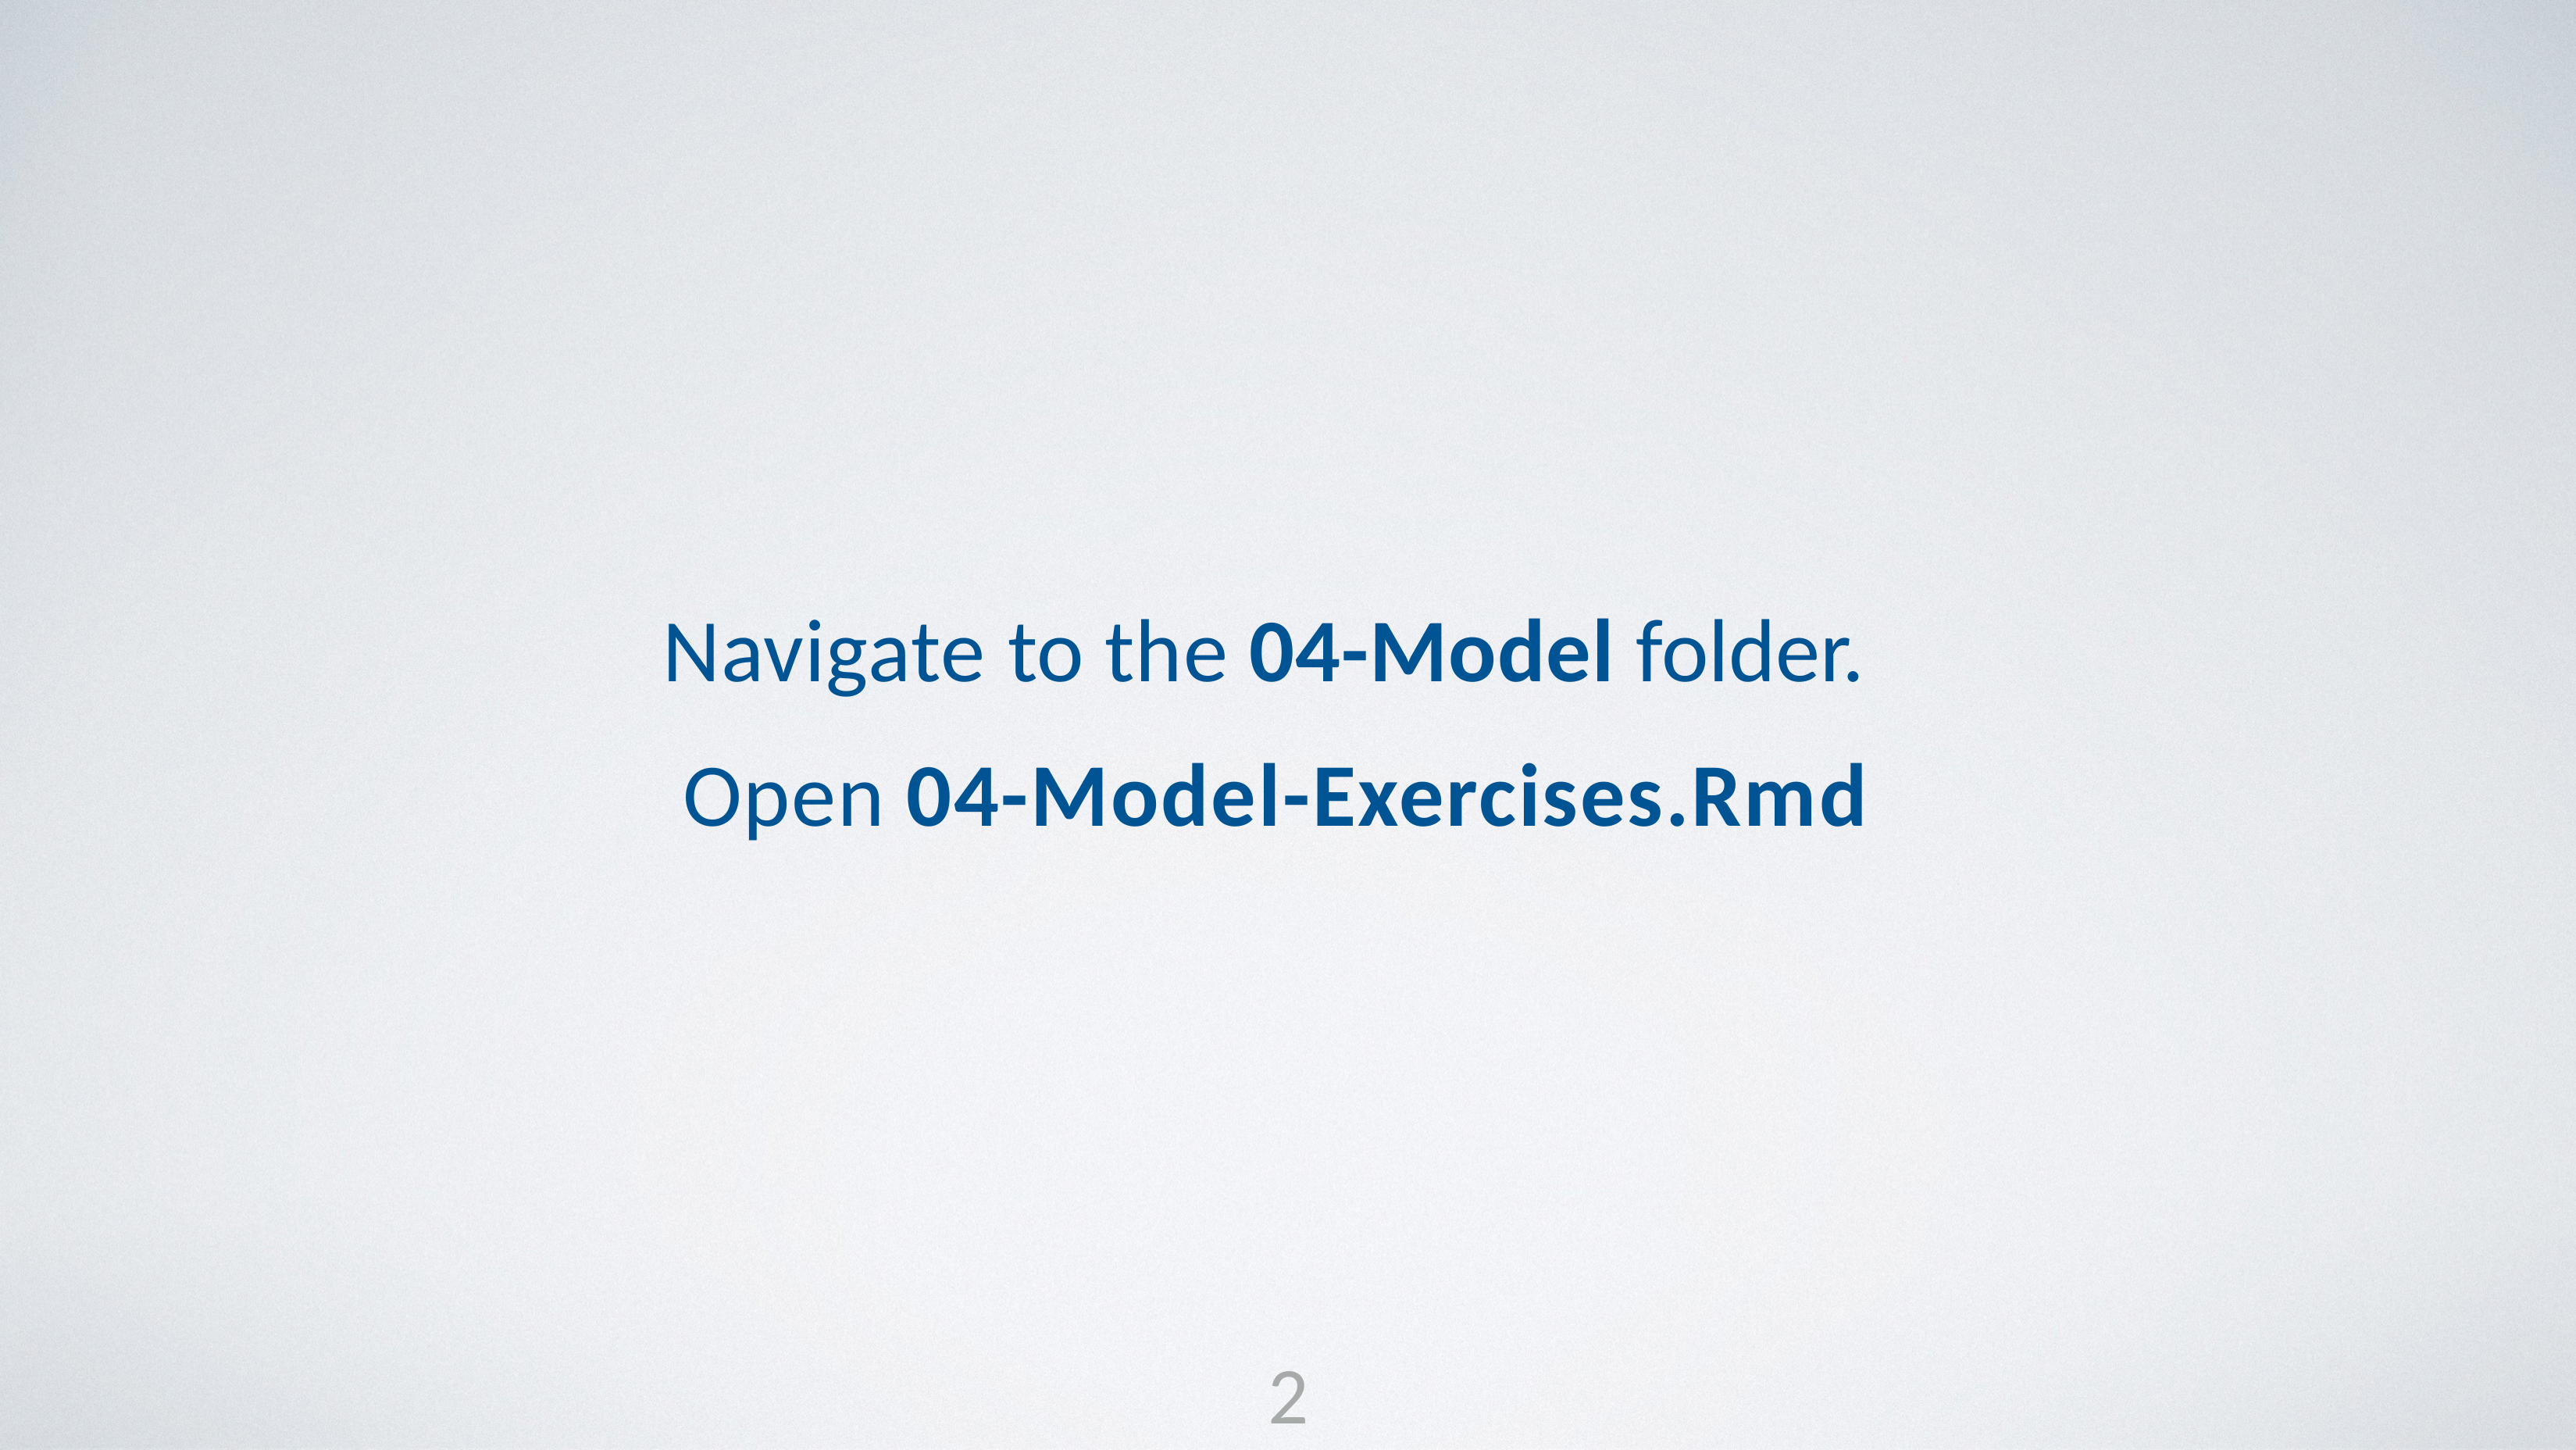

# Navigate to the 04-Model folder.  Open 04-Model-Exercises.Rmd
2